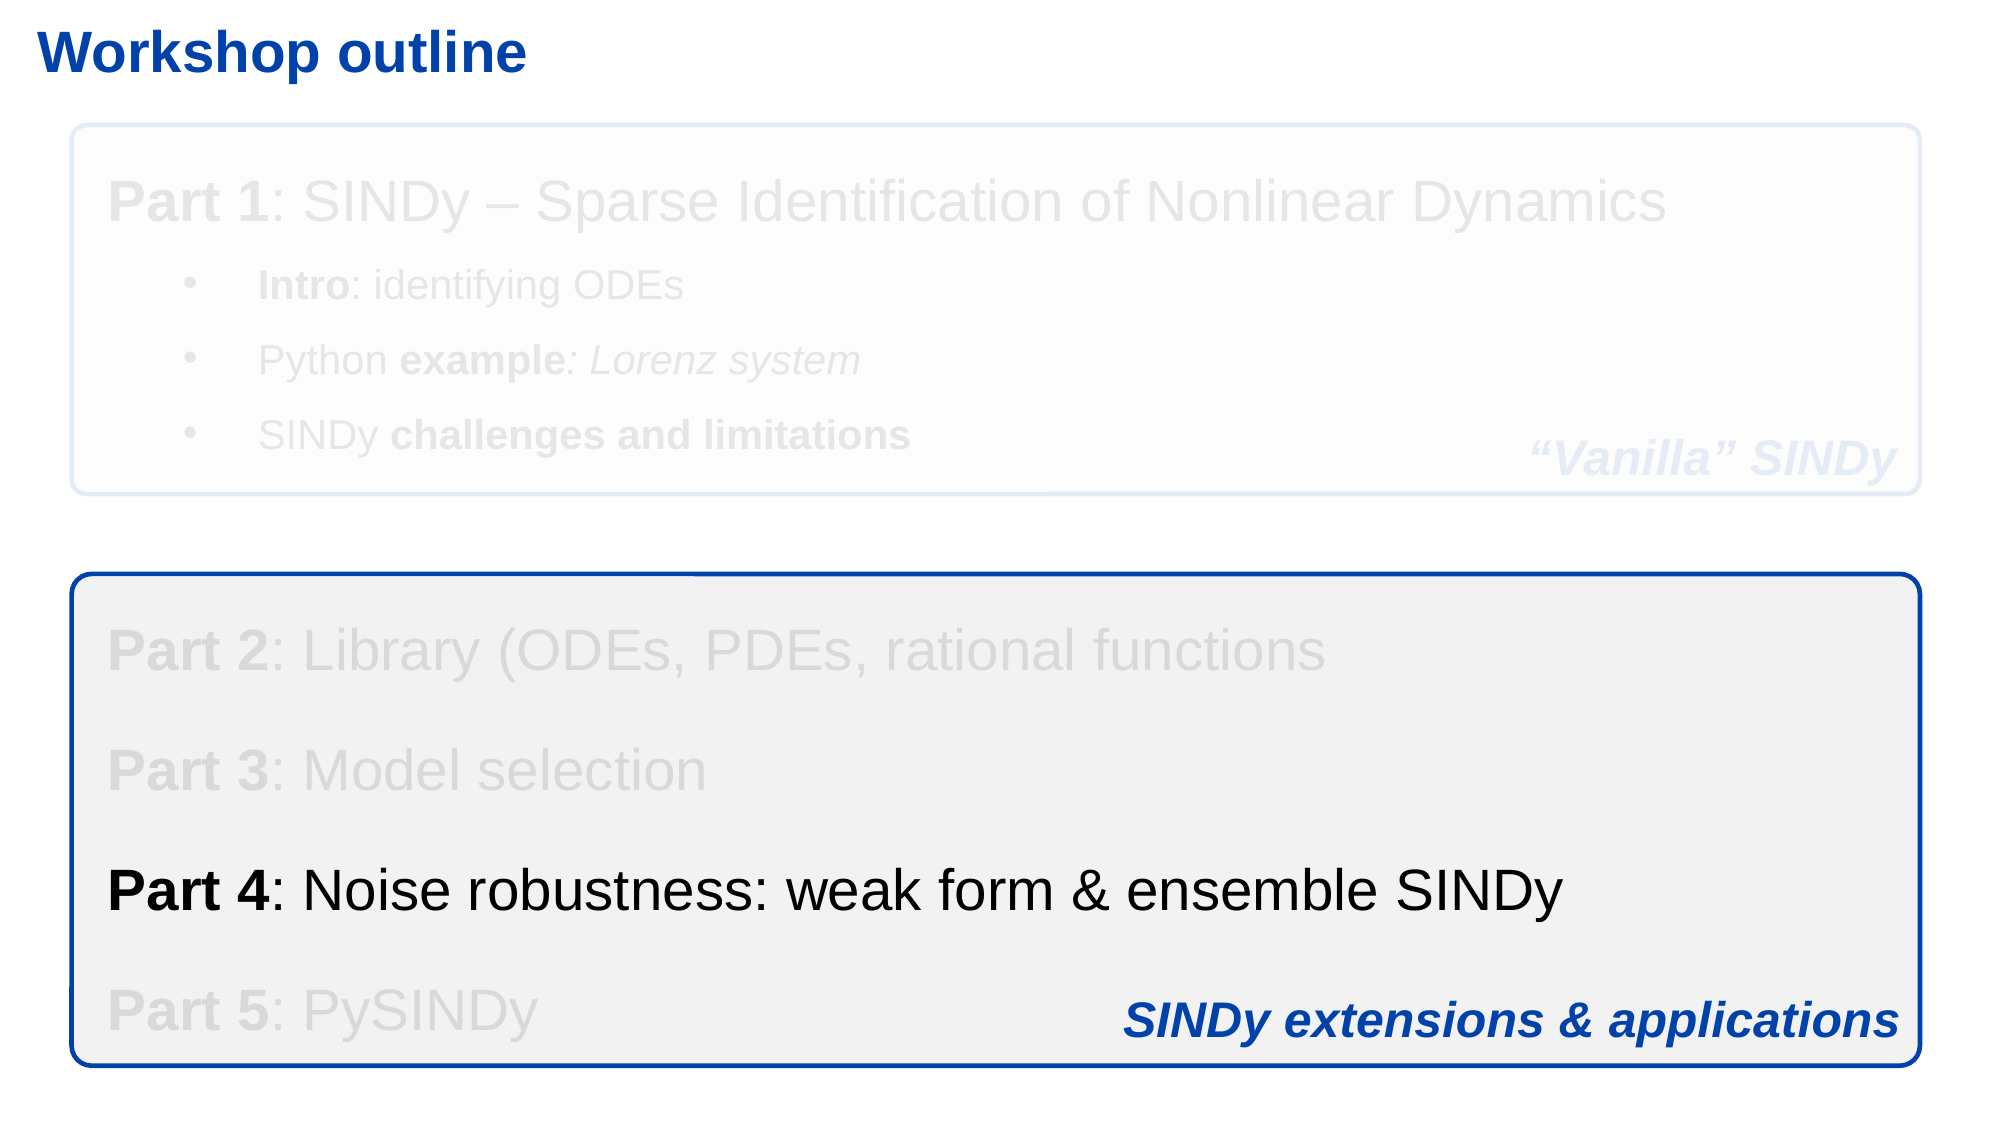

Workshop outline

Part 1: SINDy – Sparse Identification of Nonlinear Dynamics
Intro: identifying ODEs
Python example: Lorenz system
SINDy challenges and limitations

Part 2: Library (ODEs, PDEs, rational functions

Part 3: Model selection

Part 4: Noise robustness: weak form & ensemble SINDy

Part 5: PySINDy

“Vanilla” SINDy

SINDy extensions & applications